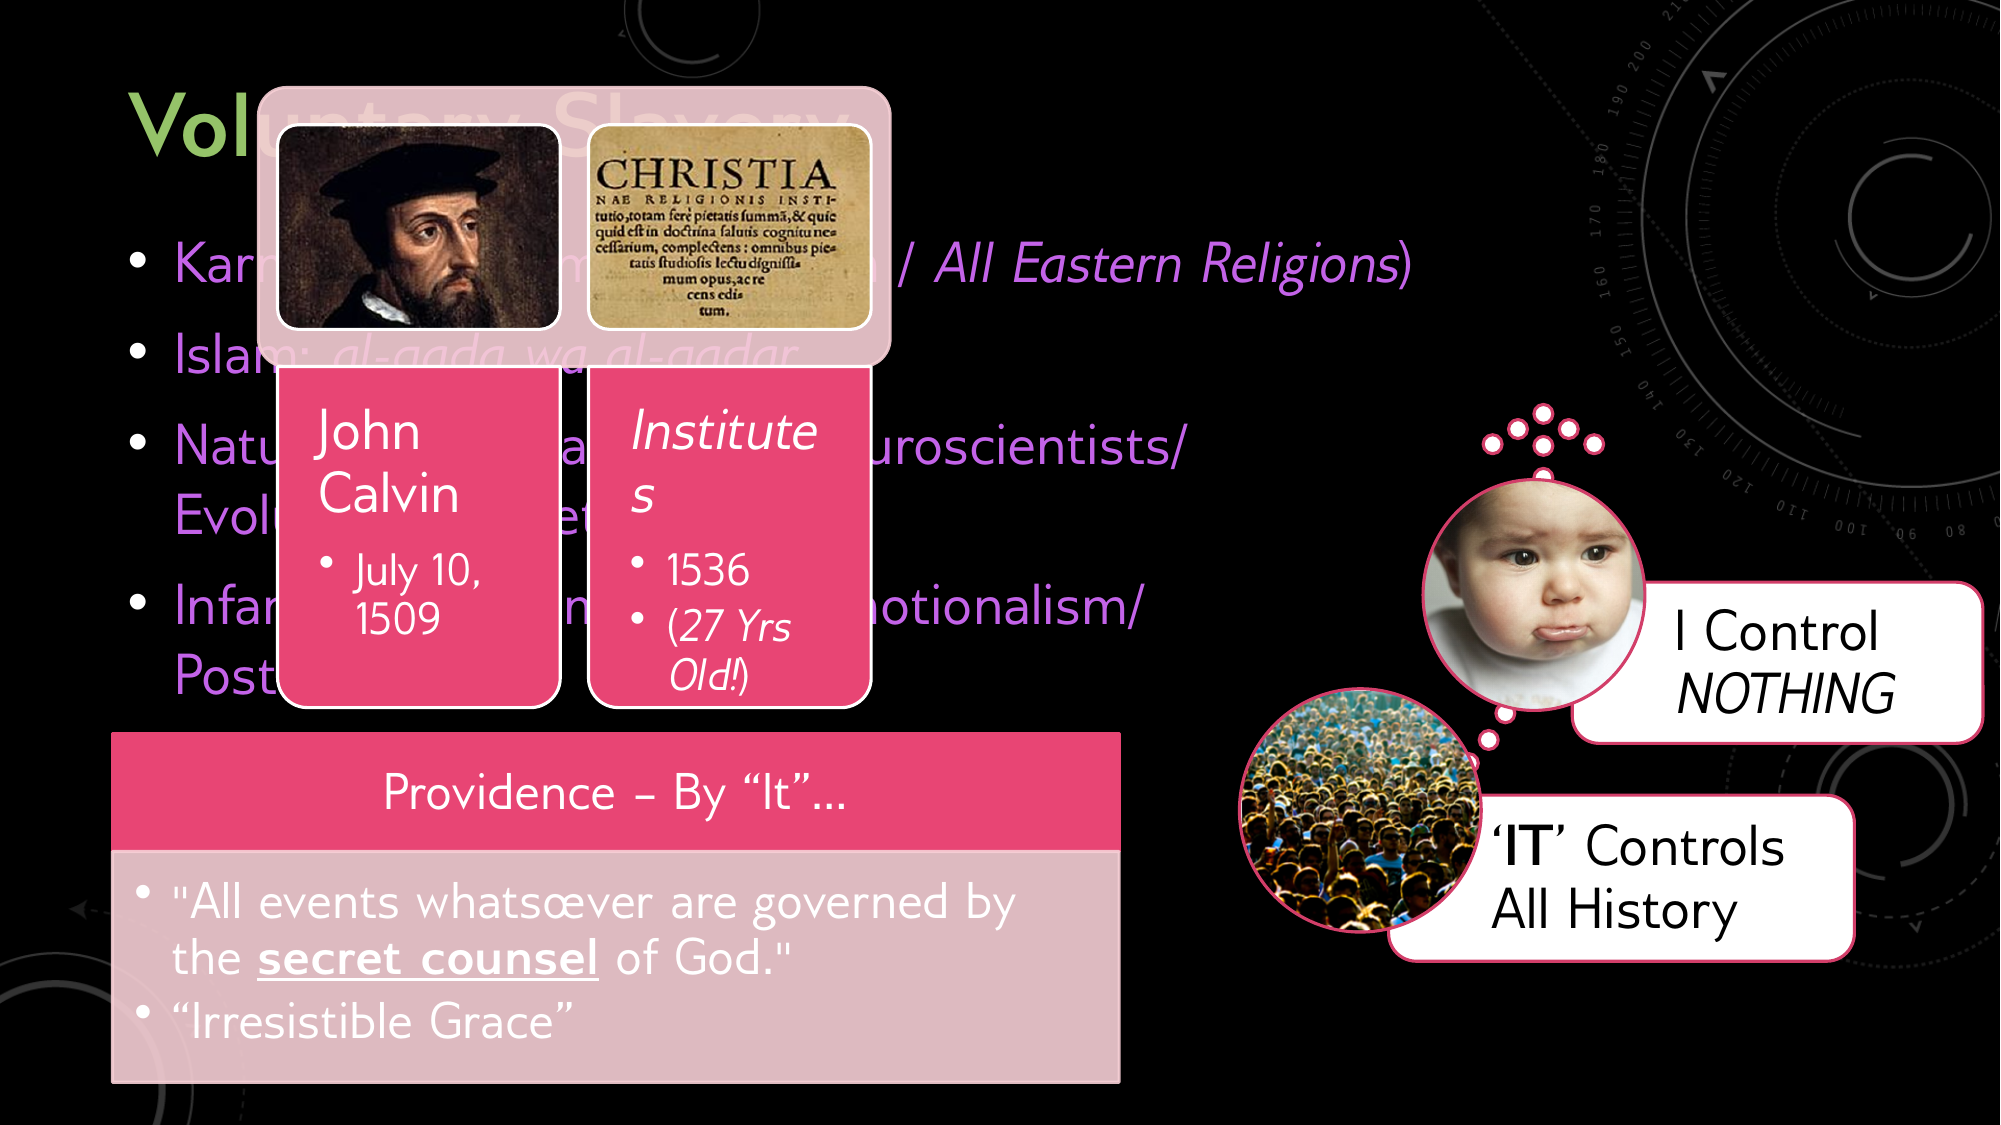

# Voluntary Slavery
John Calvin
July 10, 1509
Institutes
1536
(27 Yrs Old!)
Karma (Buddhism / Hinduism / All Eastern Religions)
Islam: al-qada wa al-qadar
Naturalism/ Behaviorism/ Neuroscientists/
Evolutionists /Determinism
Infantilism/ Victimization/ Emotionalism/
Postmodernism
Christianity: Calvinism & derivatives.
‘IT’ Controls All History
I Control NOTHING
Providence – By “It”…
"All events whatsoever are governed by the secret counsel of God."
“Irresistible Grace”